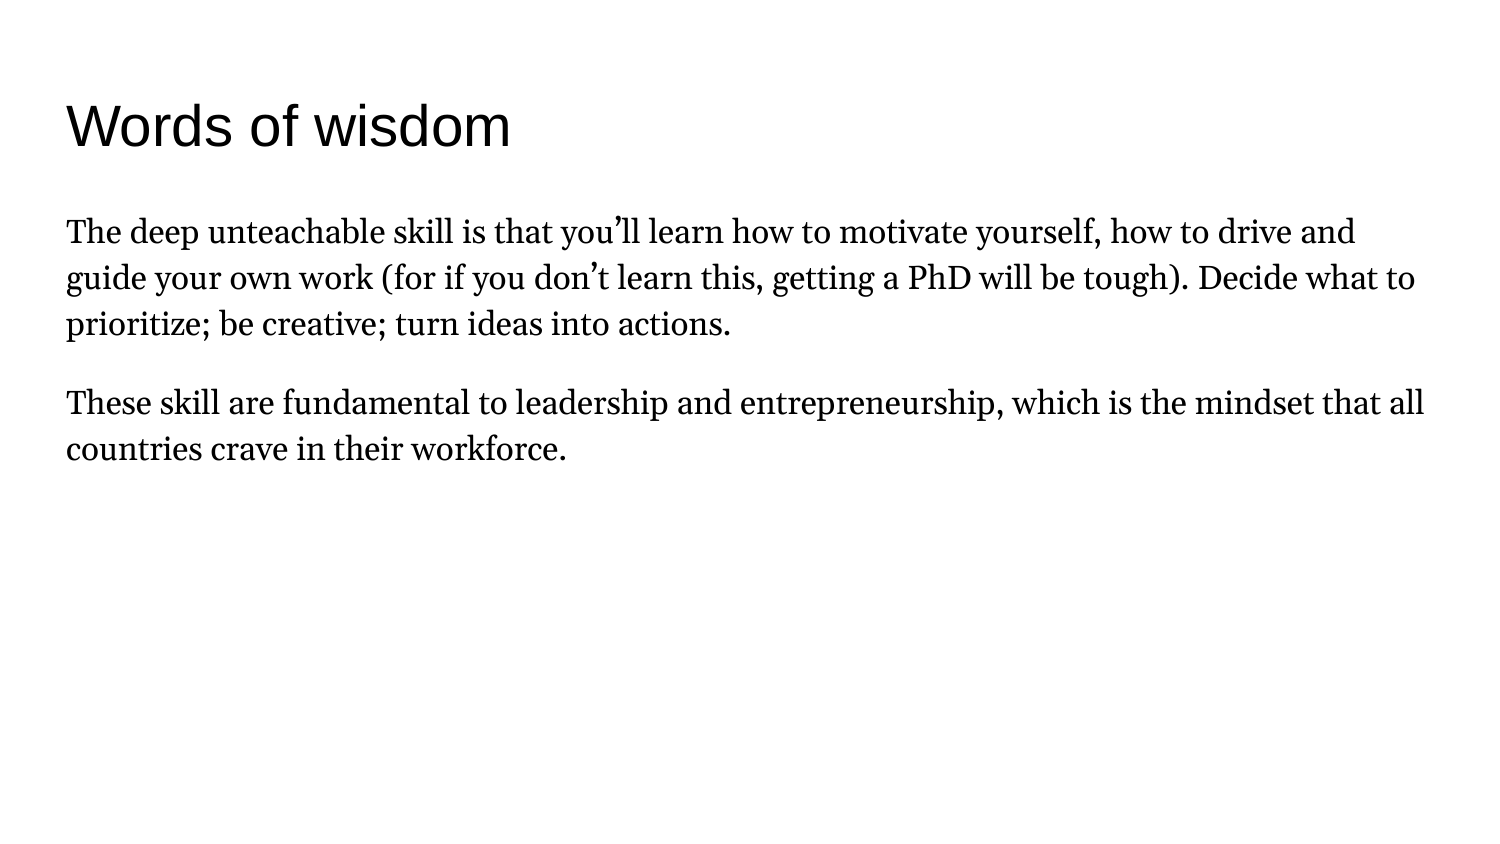

# Words of wisdom
The deep unteachable skill is that you’ll learn how to motivate yourself, how to drive and guide your own work (for if you don’t learn this, getting a PhD will be tough). Decide what to prioritize; be creative; turn ideas into actions.
These skill are fundamental to leadership and entrepreneurship, which is the mindset that all countries crave in their workforce.